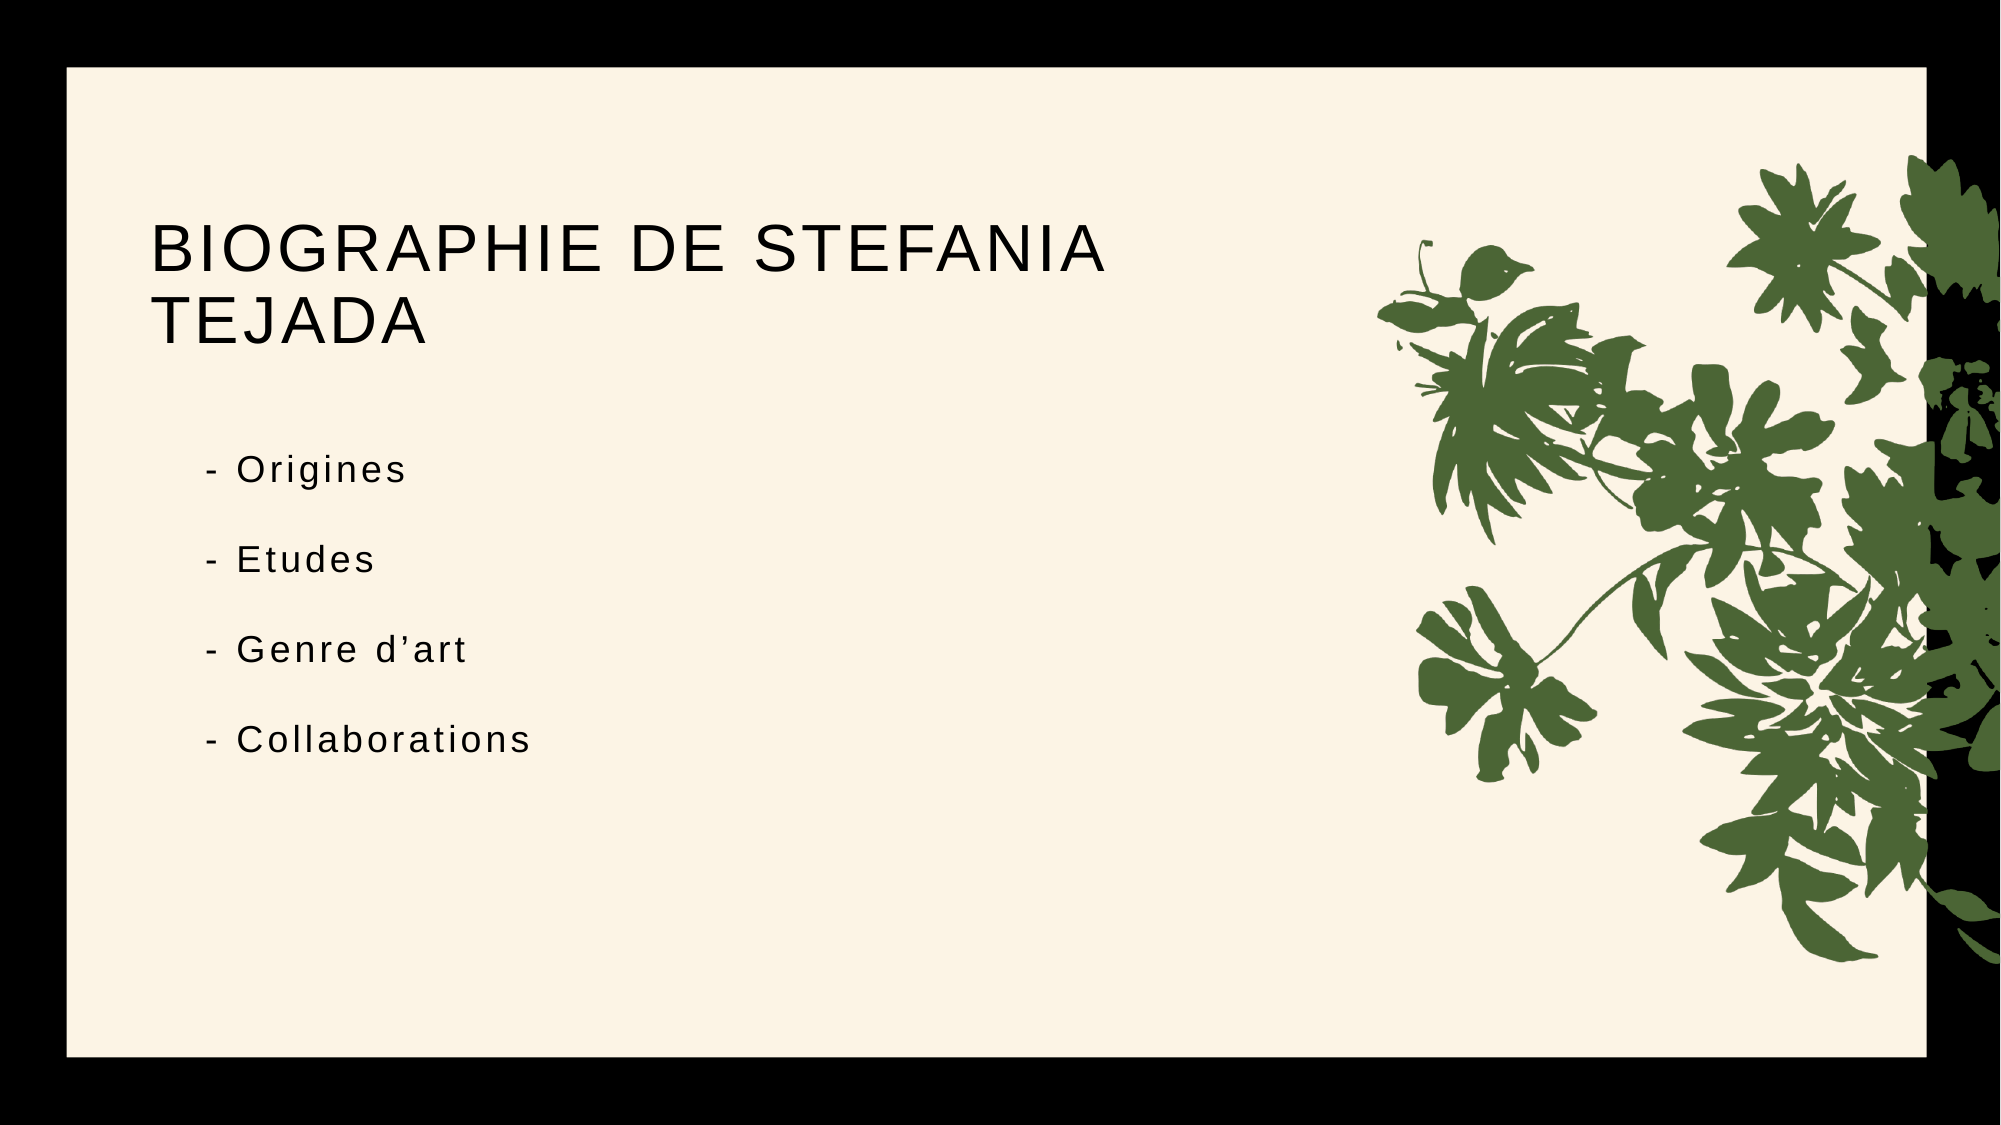

# Biographie de Stefania tejada
- Origines

- Etudes

- Genre d’art

- Collaborations